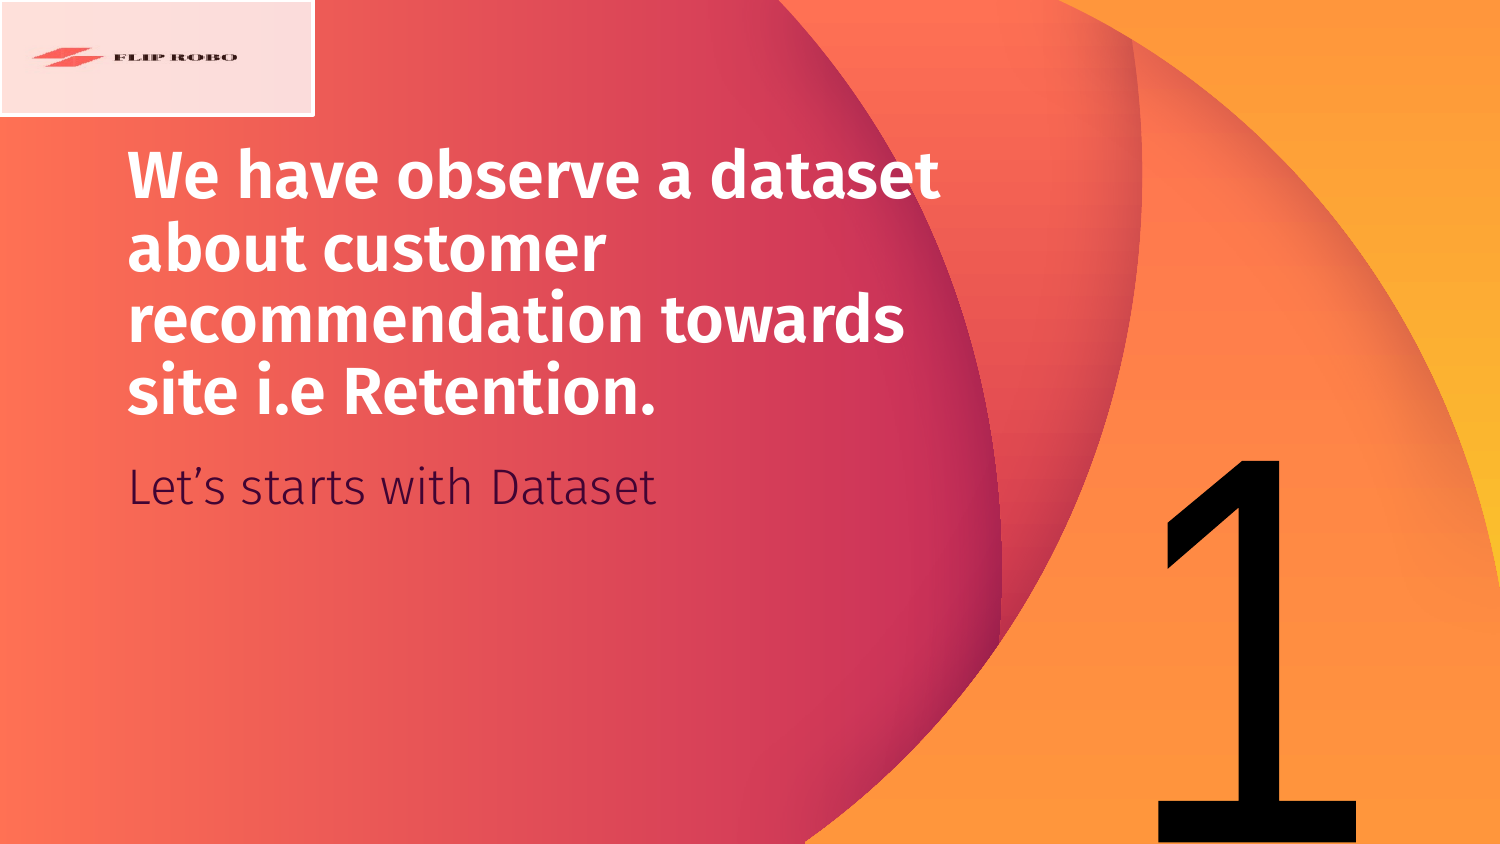

# We have observe a dataset about customer recommendation towards site i.e Retention.
Let’s starts with Dataset
1